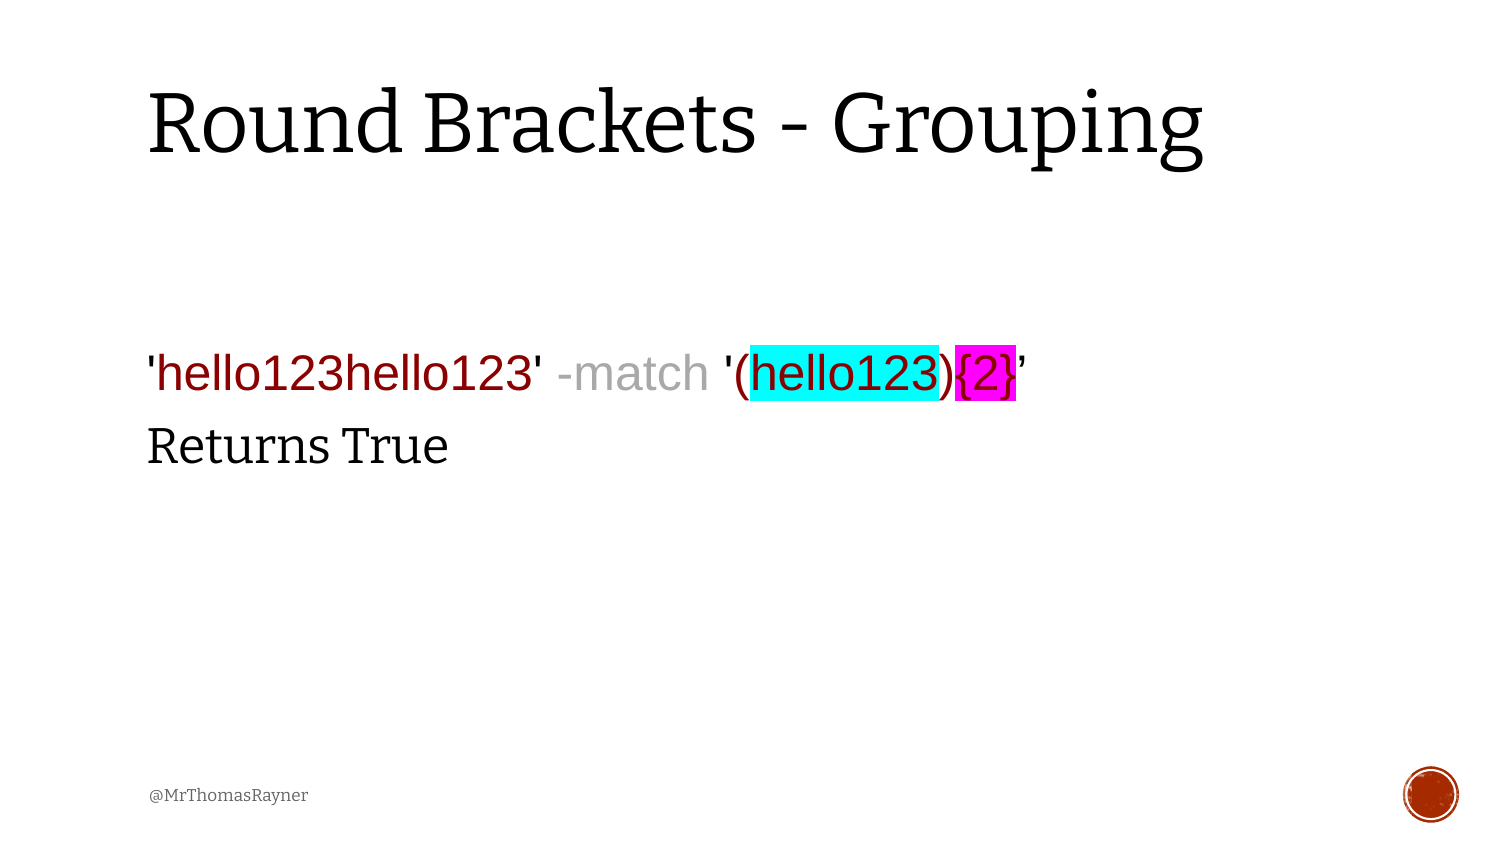

# Round Brackets - Grouping

'hello123hello123' -match '(hello123){2}’
Returns True
@MrThomasRayner